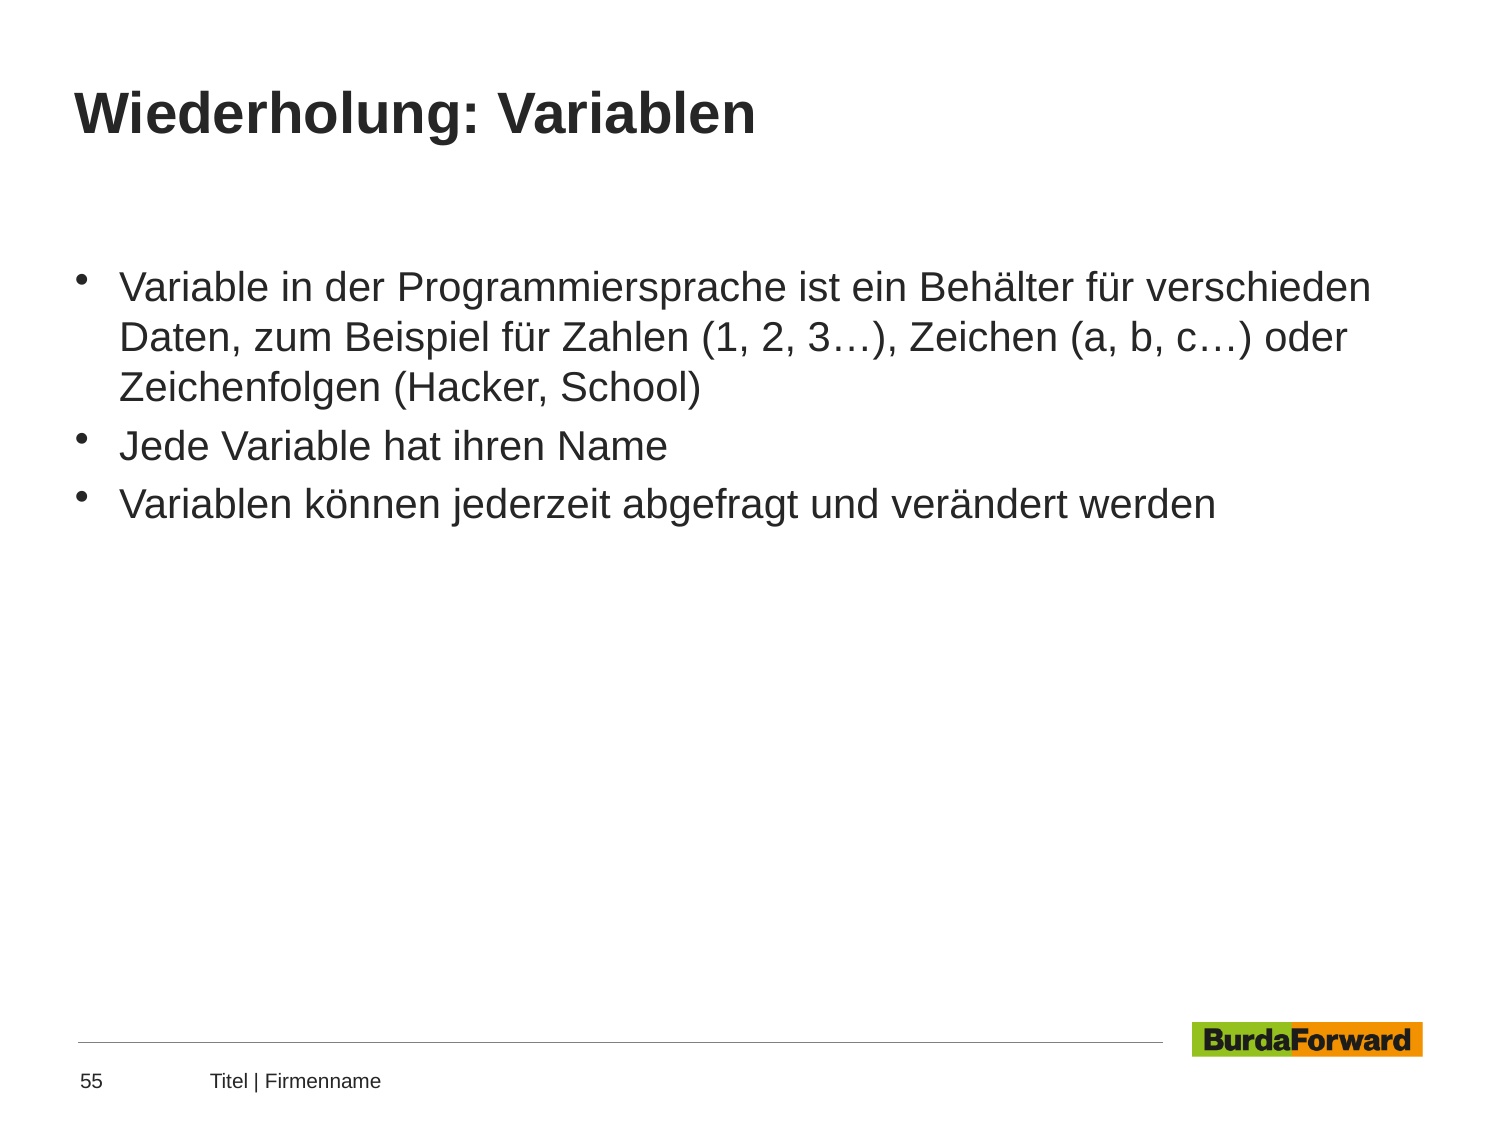

# Wiederholung: Variablen

Variable in der Programmiersprache ist ein Behälter für verschieden Daten, zum Beispiel für Zahlen (1, 2, 3…), Zeichen (a, b, c…) oder Zeichenfolgen (Hacker, School)
Jede Variable hat ihren Name
Variablen können jederzeit abgefragt und verändert werden

55
Titel | Firmenname